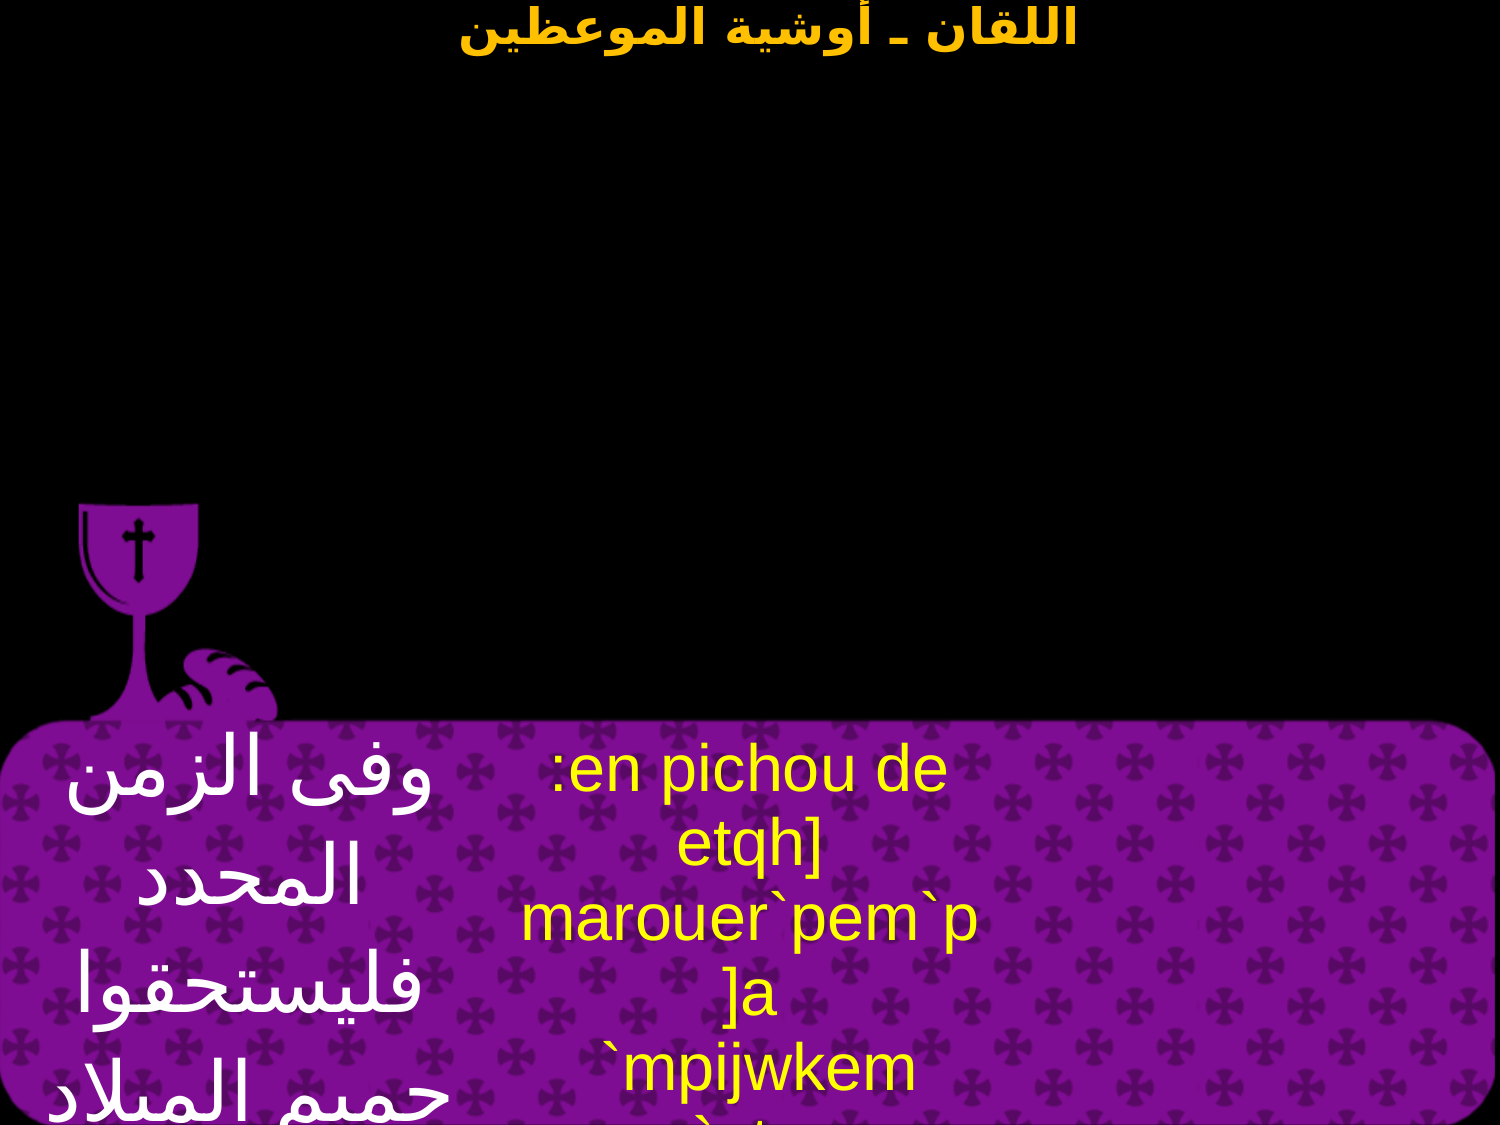

| وفى الزمن المحدد فليستحقوا حميم الميلاد الجديد | :en pichou de etqh] marouer`pem`p]a `mpijwkem `nte piou`a\em mici |  |
| --- | --- | --- |